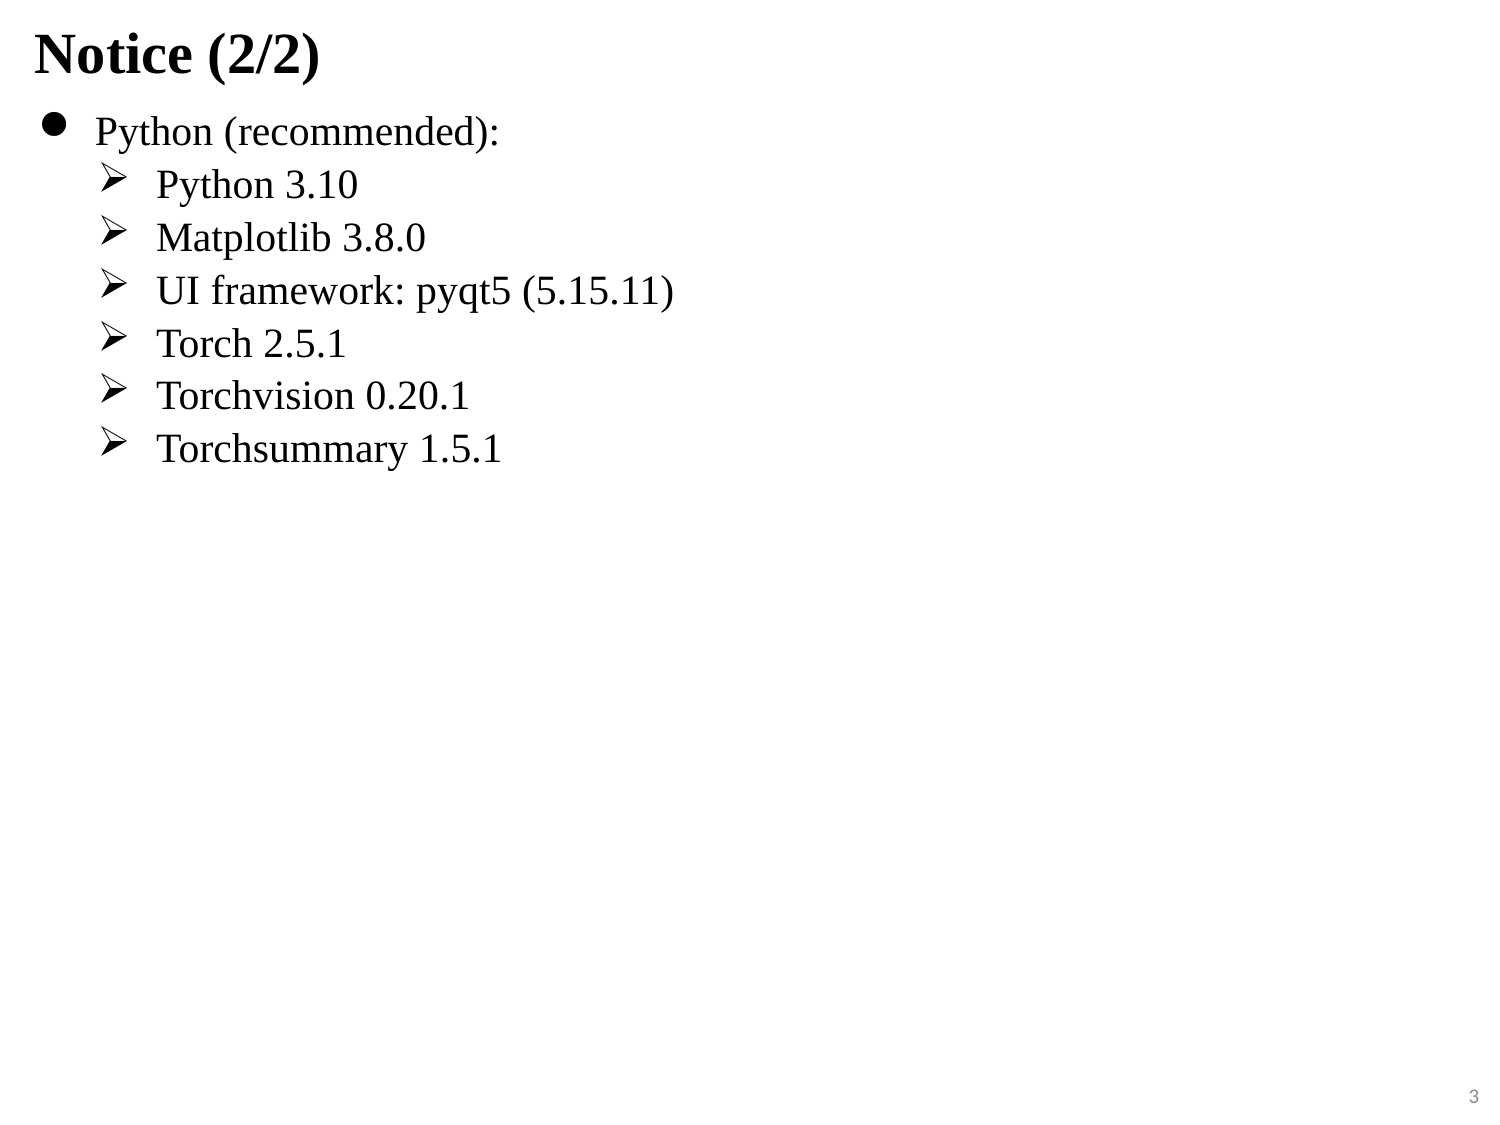

# Notice (2/2)
Python (recommended):
Python 3.10
Matplotlib 3.8.0
UI framework: pyqt5 (5.15.11)
Torch 2.5.1
Torchvision 0.20.1
Torchsummary 1.5.1
3